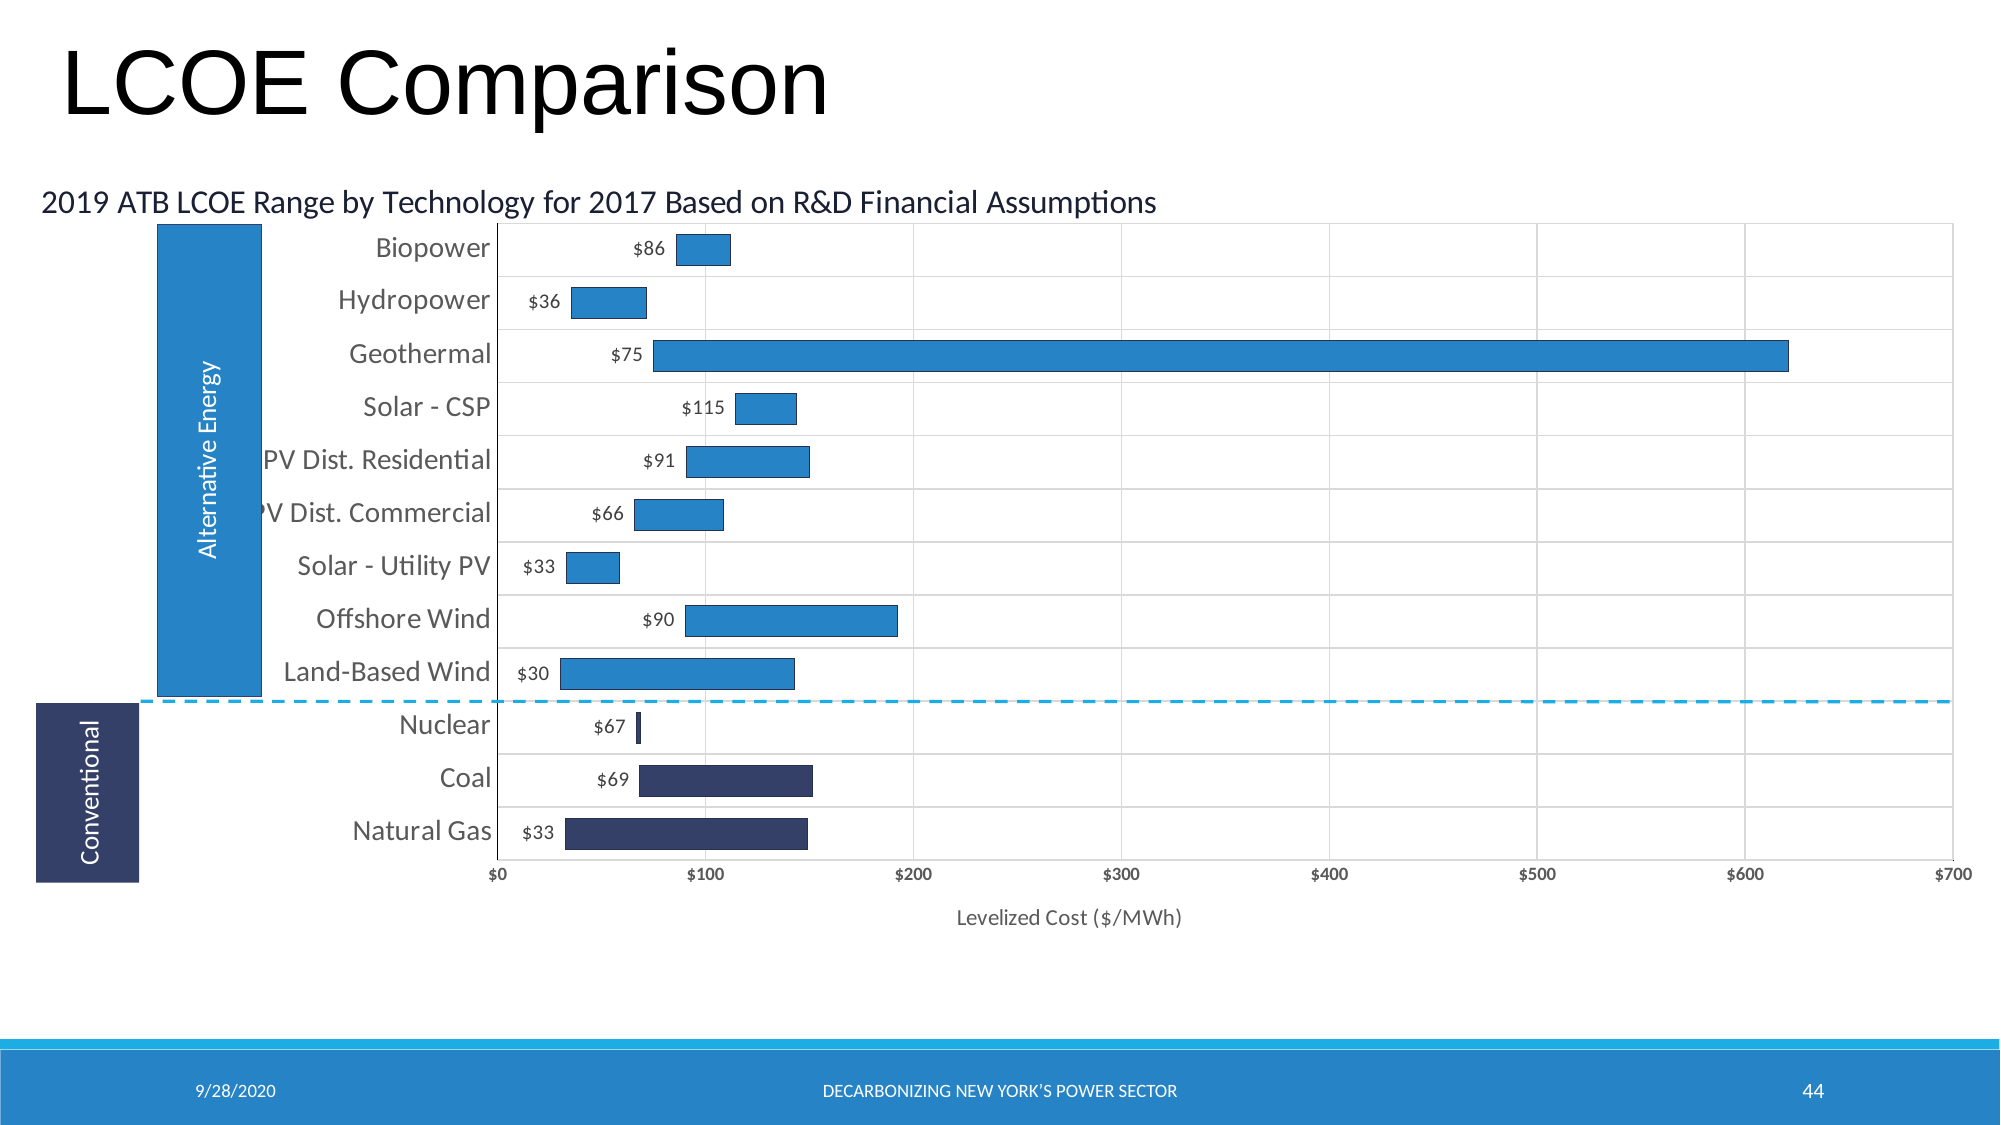

LCOE Comparison

### Chart: 2019 ATB LCOE Range by Technology for 2017 Based on R&D Financial Assumptions

| Category | Min | Difference |
|---|---|---|
| Natural Gas | 32.610557812979515 | 116.62921408916824 |
| Coal | 68.56225345971045 | 82.77194738671149 |
| Nuclear | 66.99276332593865 | 2.0 |
| Land-Based Wind | 30.273899142174013 | 112.76004155959838 |
| Offshore Wind | 90.4061350560727 | 101.93948273034873 |
| Solar - Utility PV | 33.03190707700245 | 25.76306060294624 |
| Solar - PV Dist. Commercial | 66.12923135632288 | 42.64571794643513 |
| Solar - PV Dist. Residential | 90.86382333270431 | 59.37898925445465 |
| Solar - CSP | 114.64849048886693 | 29.391860566484453 |
| Geothermal | 75.28047393587698 | 545.6976092084733 |
| Hydropower | 35.67469336709179 | 36.131552405921525 |
| Biopower | 86.00339741956789 | 25.893594275988832 |
Conventional
9/28/2020
Decarbonizing New York’s Power Sector
44